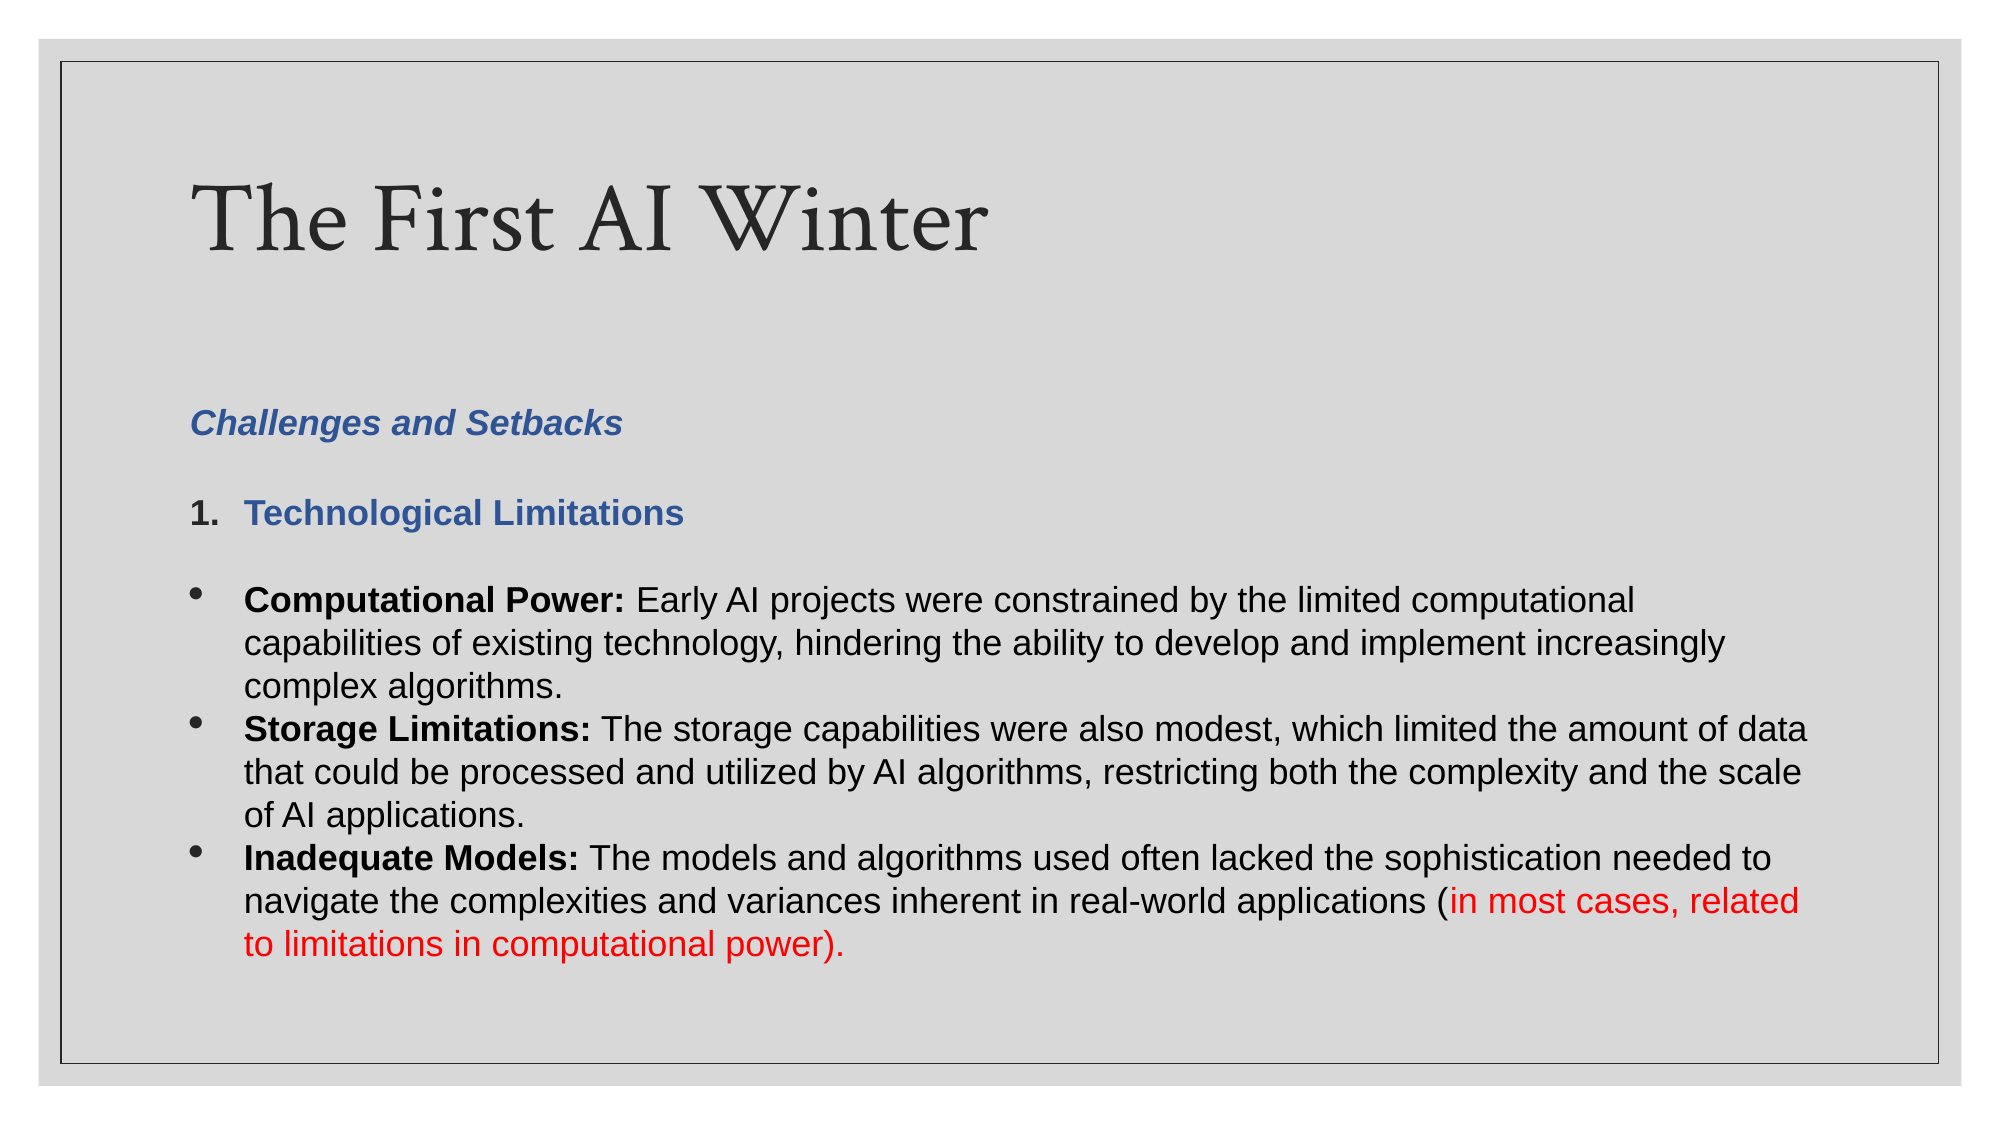

# The First AI Winter

Challenges and Setbacks

Technological Limitations

Computational Power: Early AI projects were constrained by the limited computational capabilities of existing technology, hindering the ability to develop and implement increasingly complex algorithms.
Storage Limitations: The storage capabilities were also modest, which limited the amount of data that could be processed and utilized by AI algorithms, restricting both the complexity and the scale of AI applications.
Inadequate Models: The models and algorithms used often lacked the sophistication needed to navigate the complexities and variances inherent in real-world applications (in most cases, related to limitations in computational power).